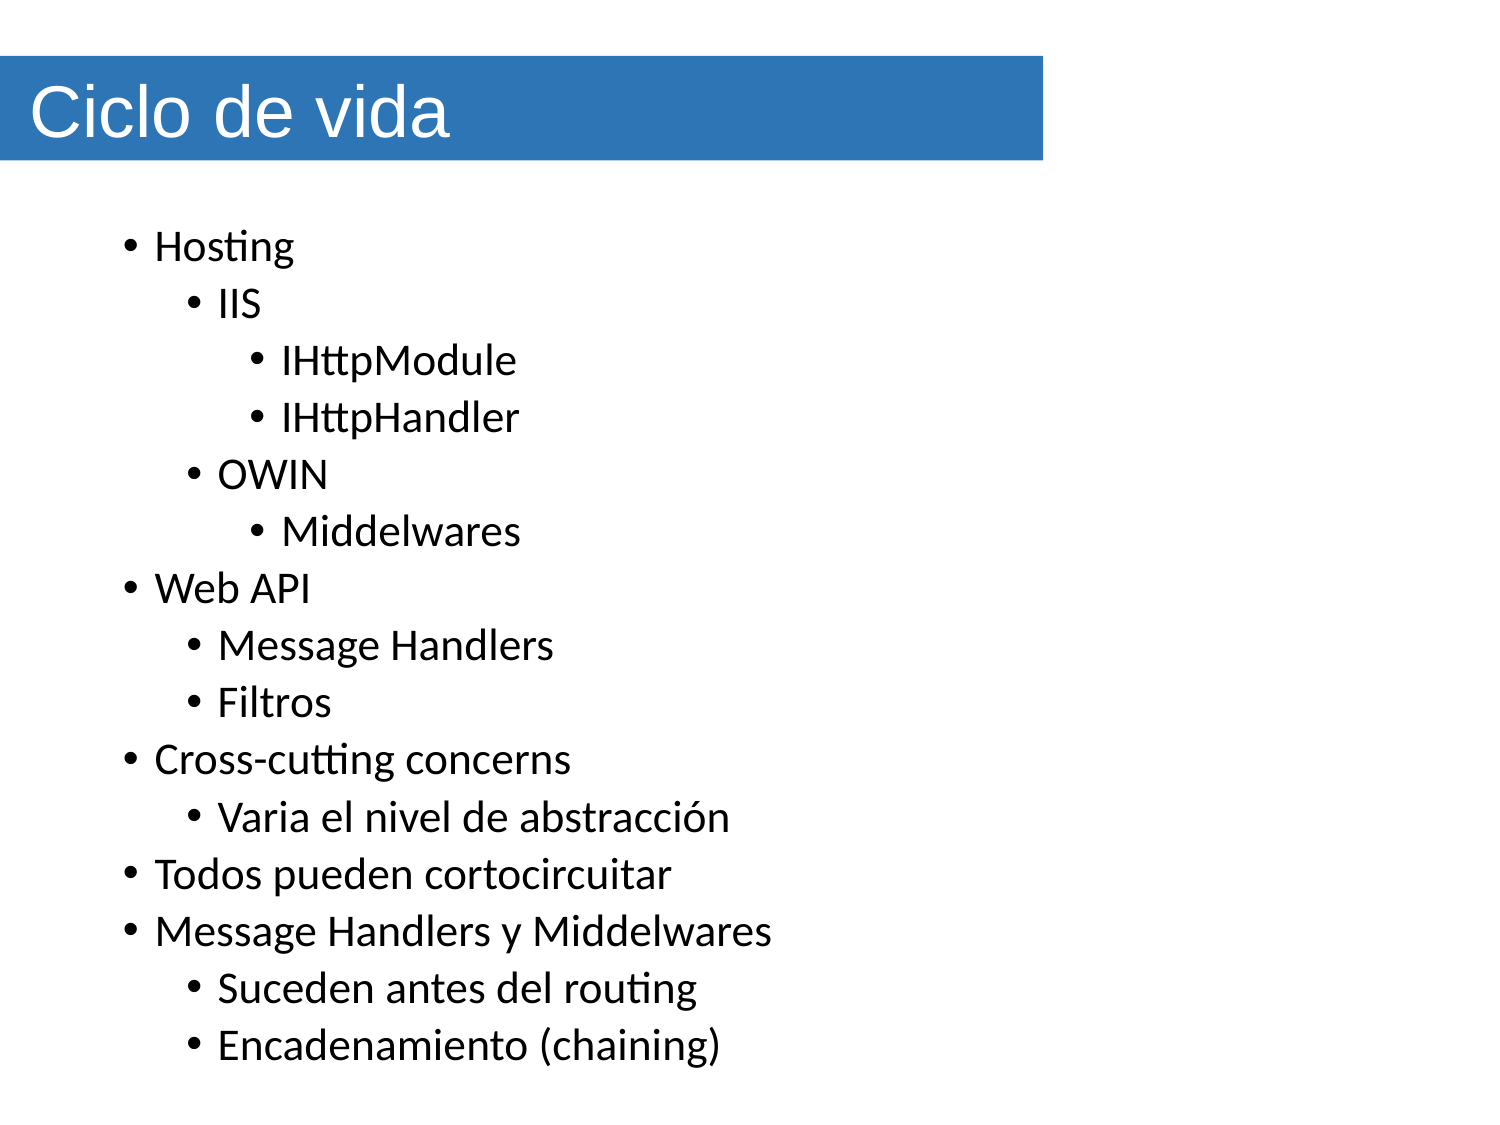

# Ciclo de vida
Hosting
IIS
IHttpModule
IHttpHandler
OWIN
Middelwares
Web API
Message Handlers
Filtros
Cross-cutting concerns
Varia el nivel de abstracción
Todos pueden cortocircuitar
Message Handlers y Middelwares
Suceden antes del routing
Encadenamiento (chaining)